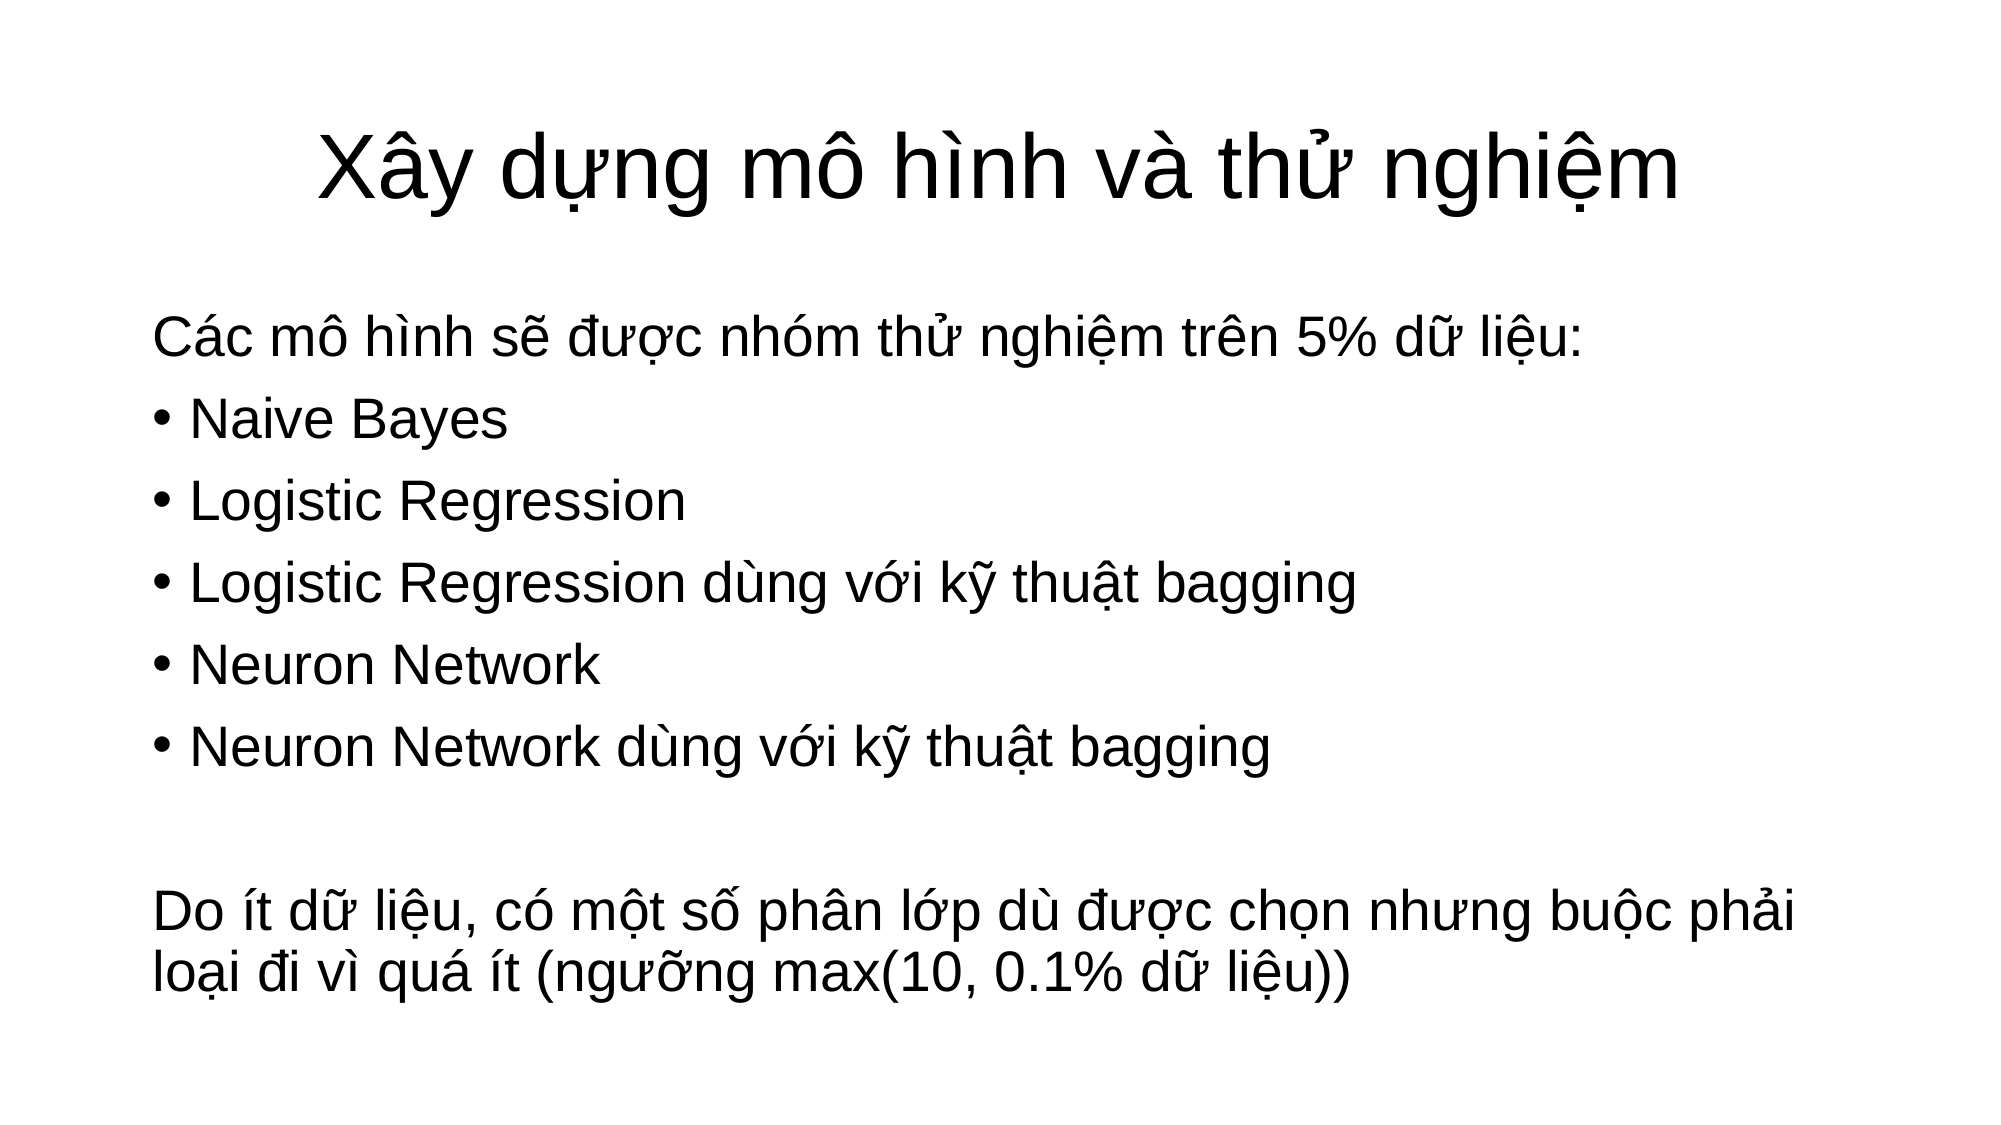

# Xây dựng mô hình và thử nghiệm
Các mô hình sẽ được nhóm thử nghiệm trên 5% dữ liệu:
Naive Bayes
Logistic Regression
Logistic Regression dùng với kỹ thuật bagging
Neuron Network
Neuron Network dùng với kỹ thuật bagging

Do ít dữ liệu, có một số phân lớp dù được chọn nhưng buộc phải loại đi vì quá ít (ngưỡng max(10, 0.1% dữ liệu))